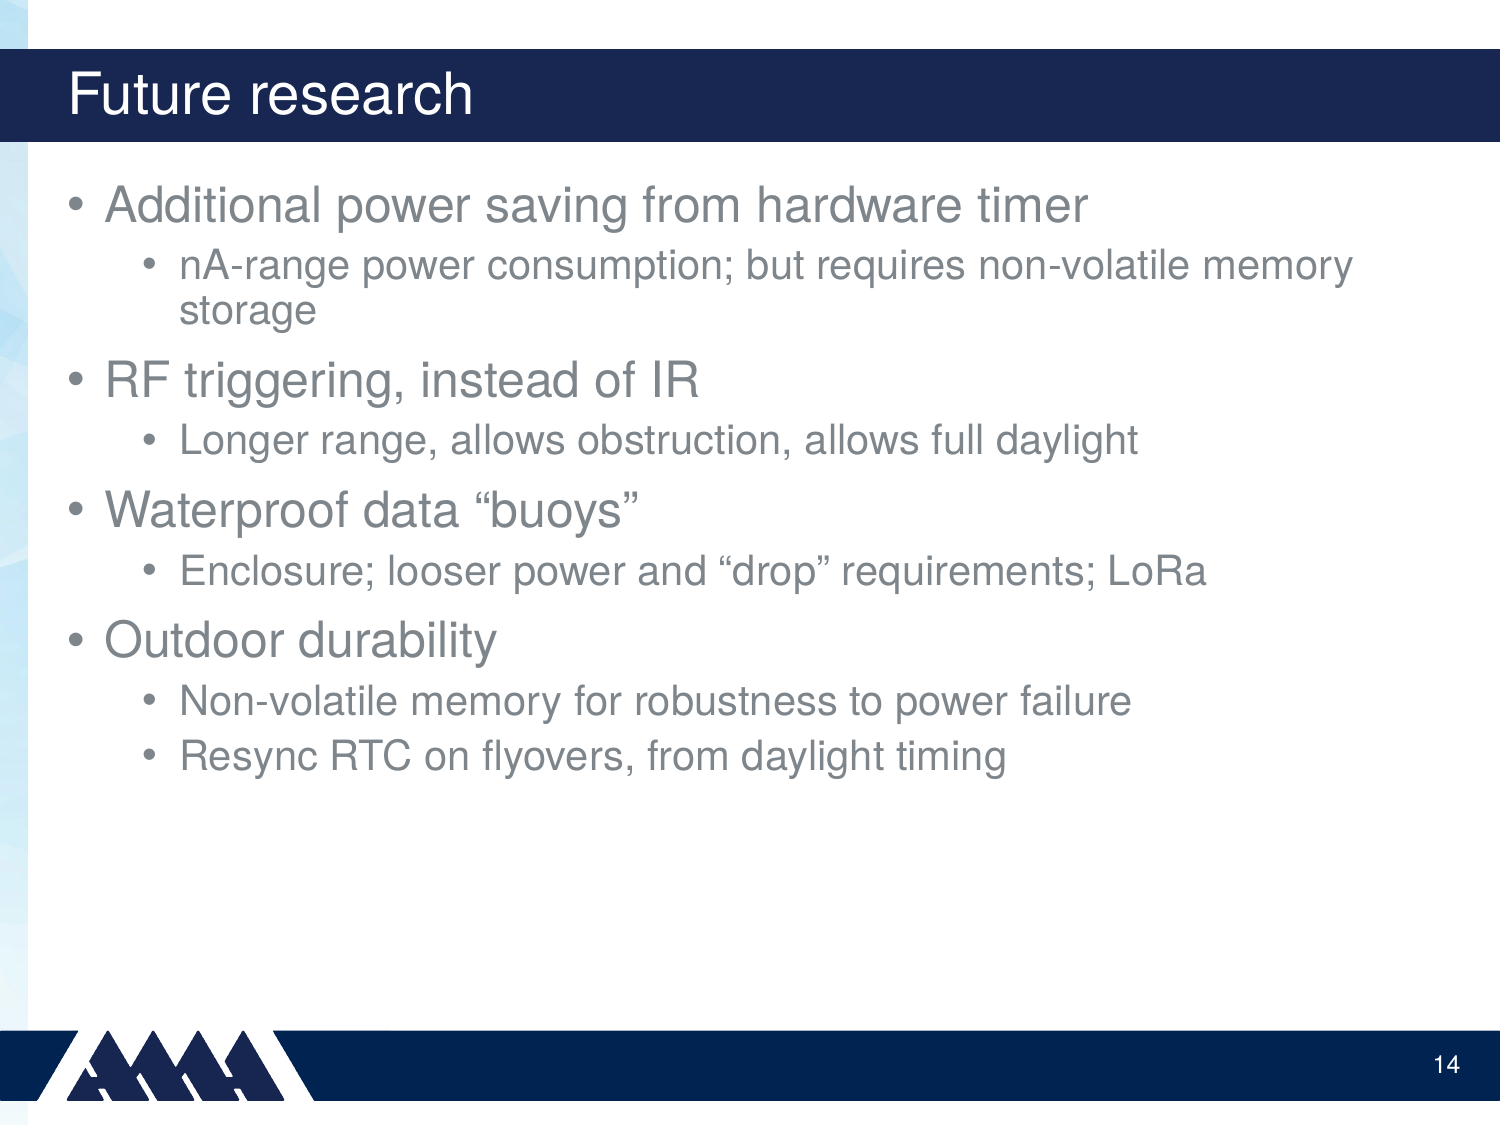

# Future research
Additional power saving from hardware timer
nA-range power consumption; but requires non-volatile memory storage
RF triggering, instead of IR
Longer range, allows obstruction, allows full daylight
Waterproof data “buoys”
Enclosure; looser power and “drop” requirements; LoRa
Outdoor durability
Non-volatile memory for robustness to power failure
Resync RTC on flyovers, from daylight timing
14